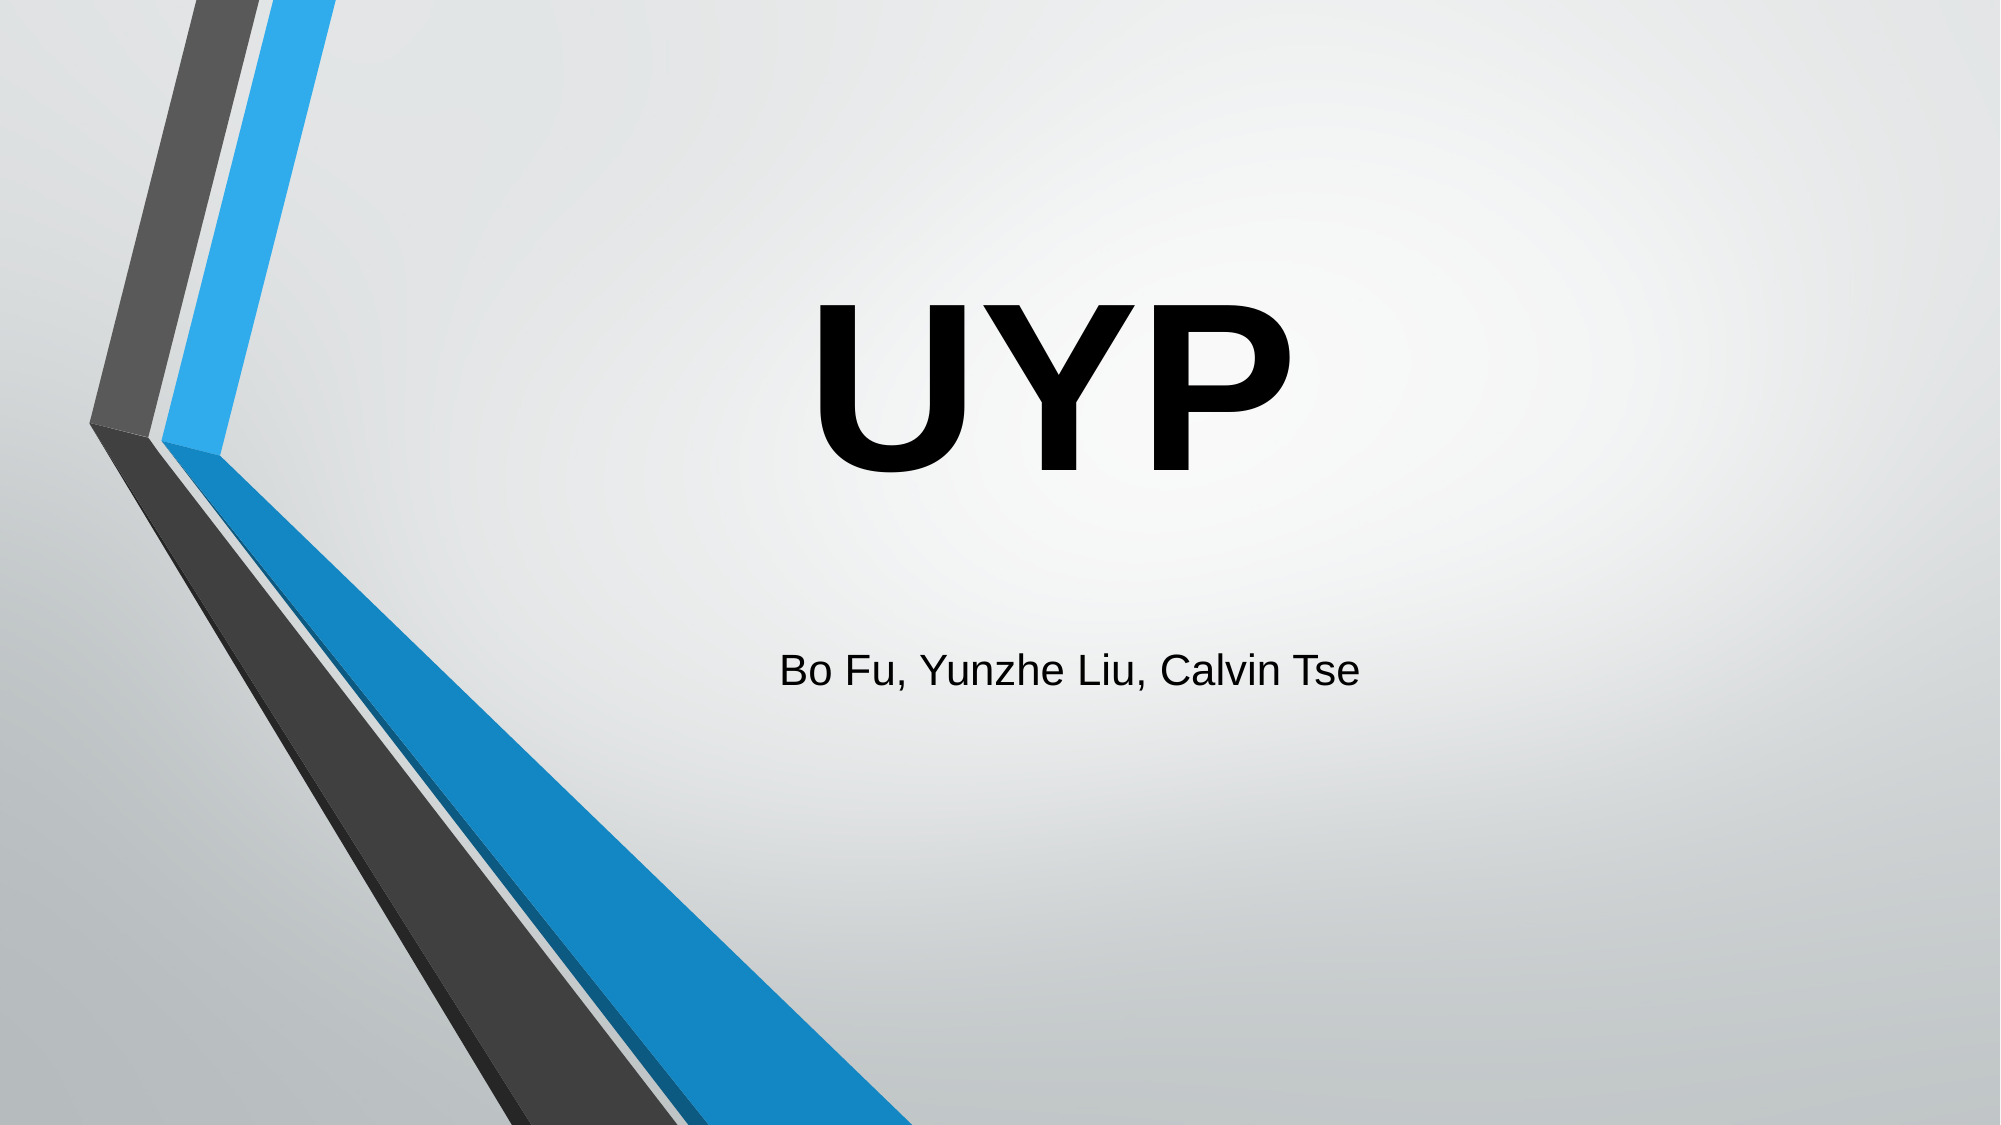

# UYP
Bo Fu, Yunzhe Liu, Calvin Tse